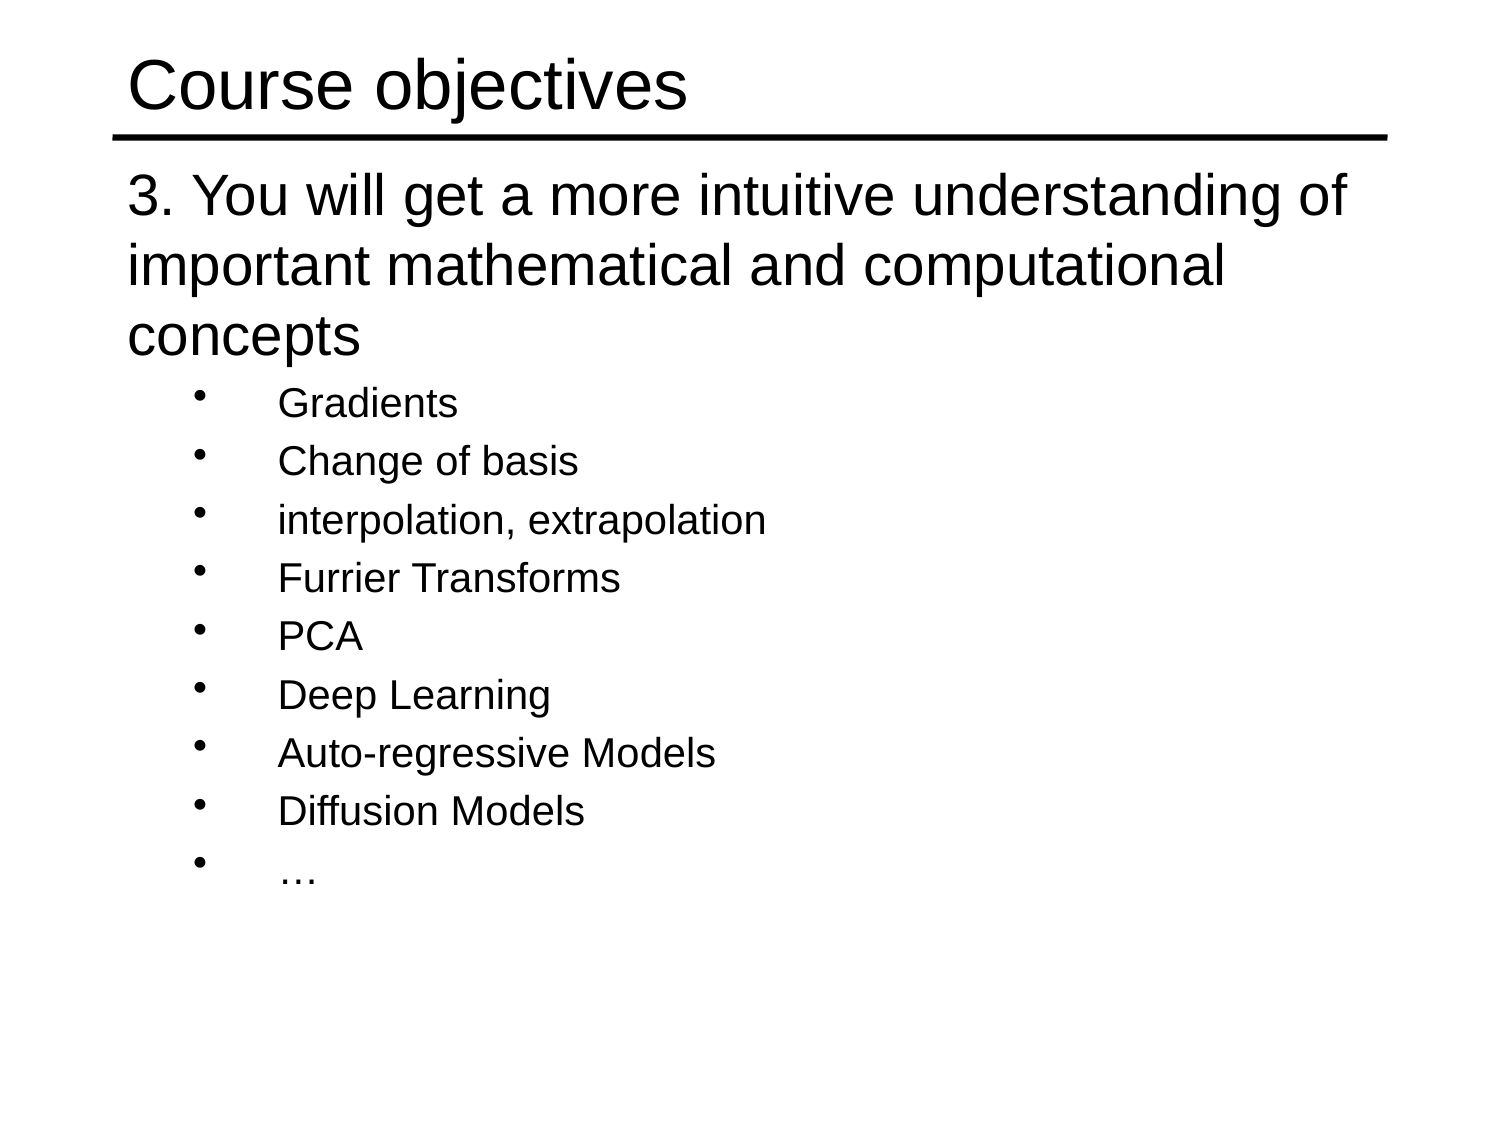

# Course objectives
3. You will get a more intuitive understanding of important mathematical and computational concepts
Gradients
Change of basis
interpolation, extrapolation
Furrier Transforms
PCA
Deep Learning
Auto-regressive Models
Diffusion Models
…